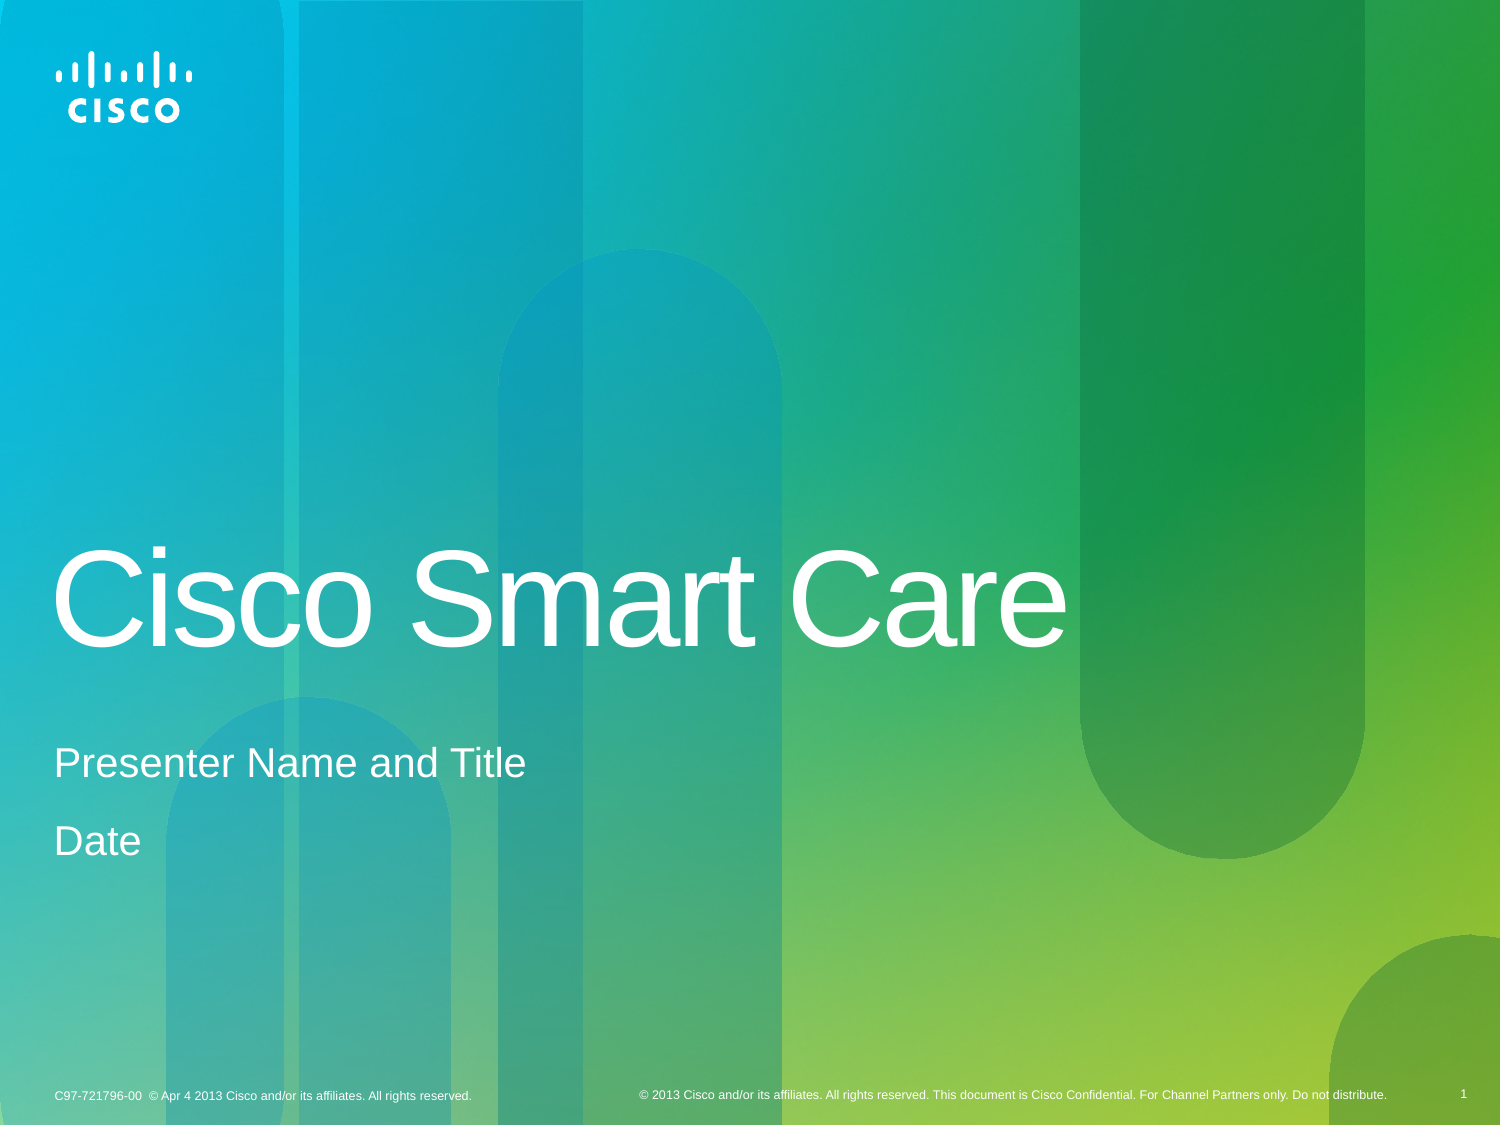

# Cisco Smart Care
Presenter Name and Title
Date